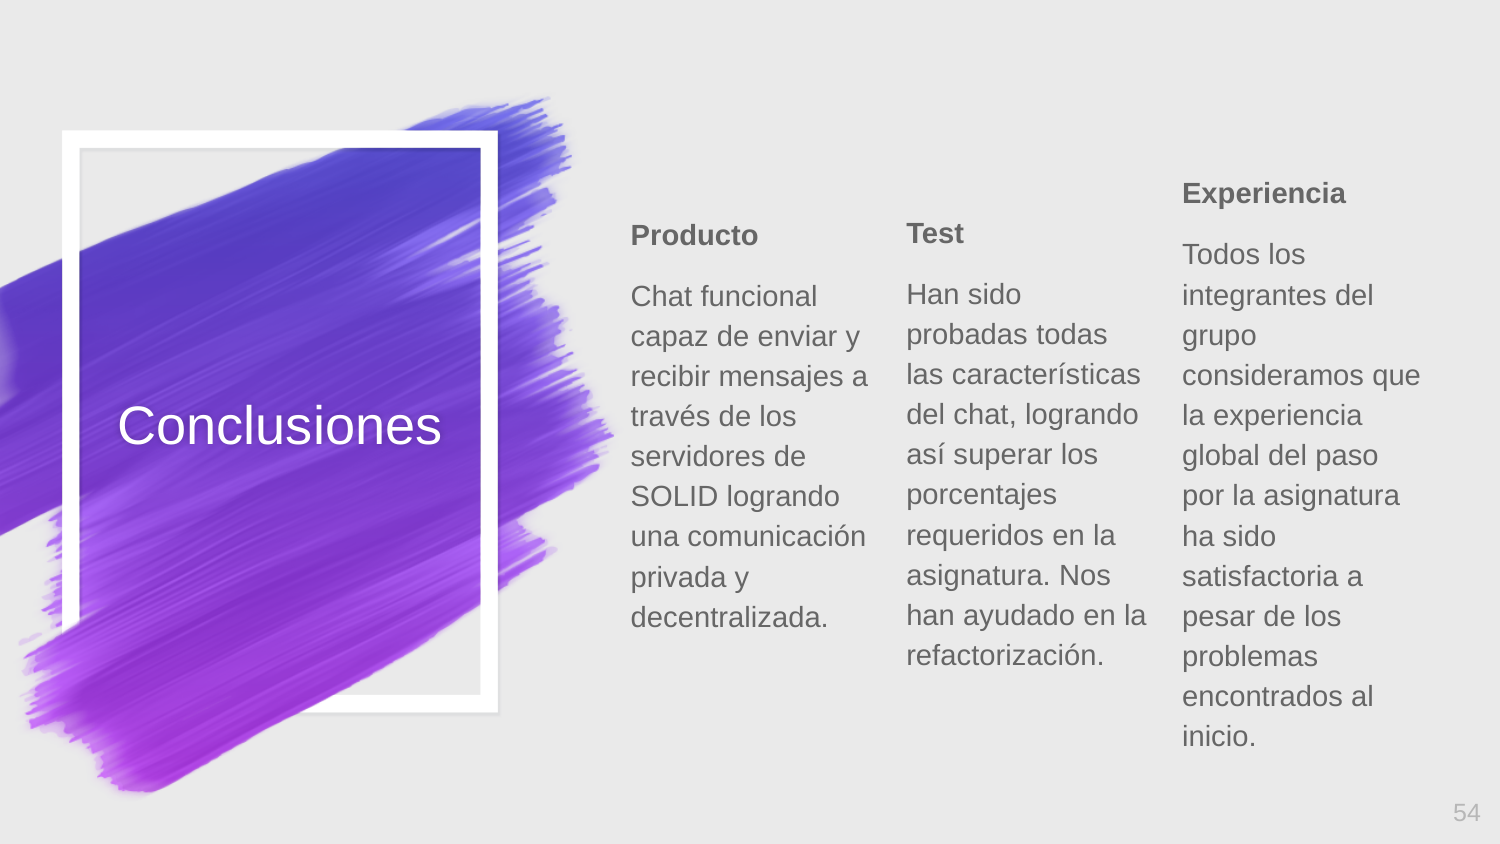

# Conclusiones
Test
Han sido probadas todas las características del chat, logrando así superar los porcentajes requeridos en la asignatura. Nos han ayudado en la refactorización.
Experiencia
Todos los integrantes del grupo consideramos que la experiencia global del paso por la asignatura ha sido satisfactoria a pesar de los problemas encontrados al inicio.
Producto
Chat funcional capaz de enviar y recibir mensajes a través de los servidores de SOLID logrando una comunicación privada y decentralizada.
54